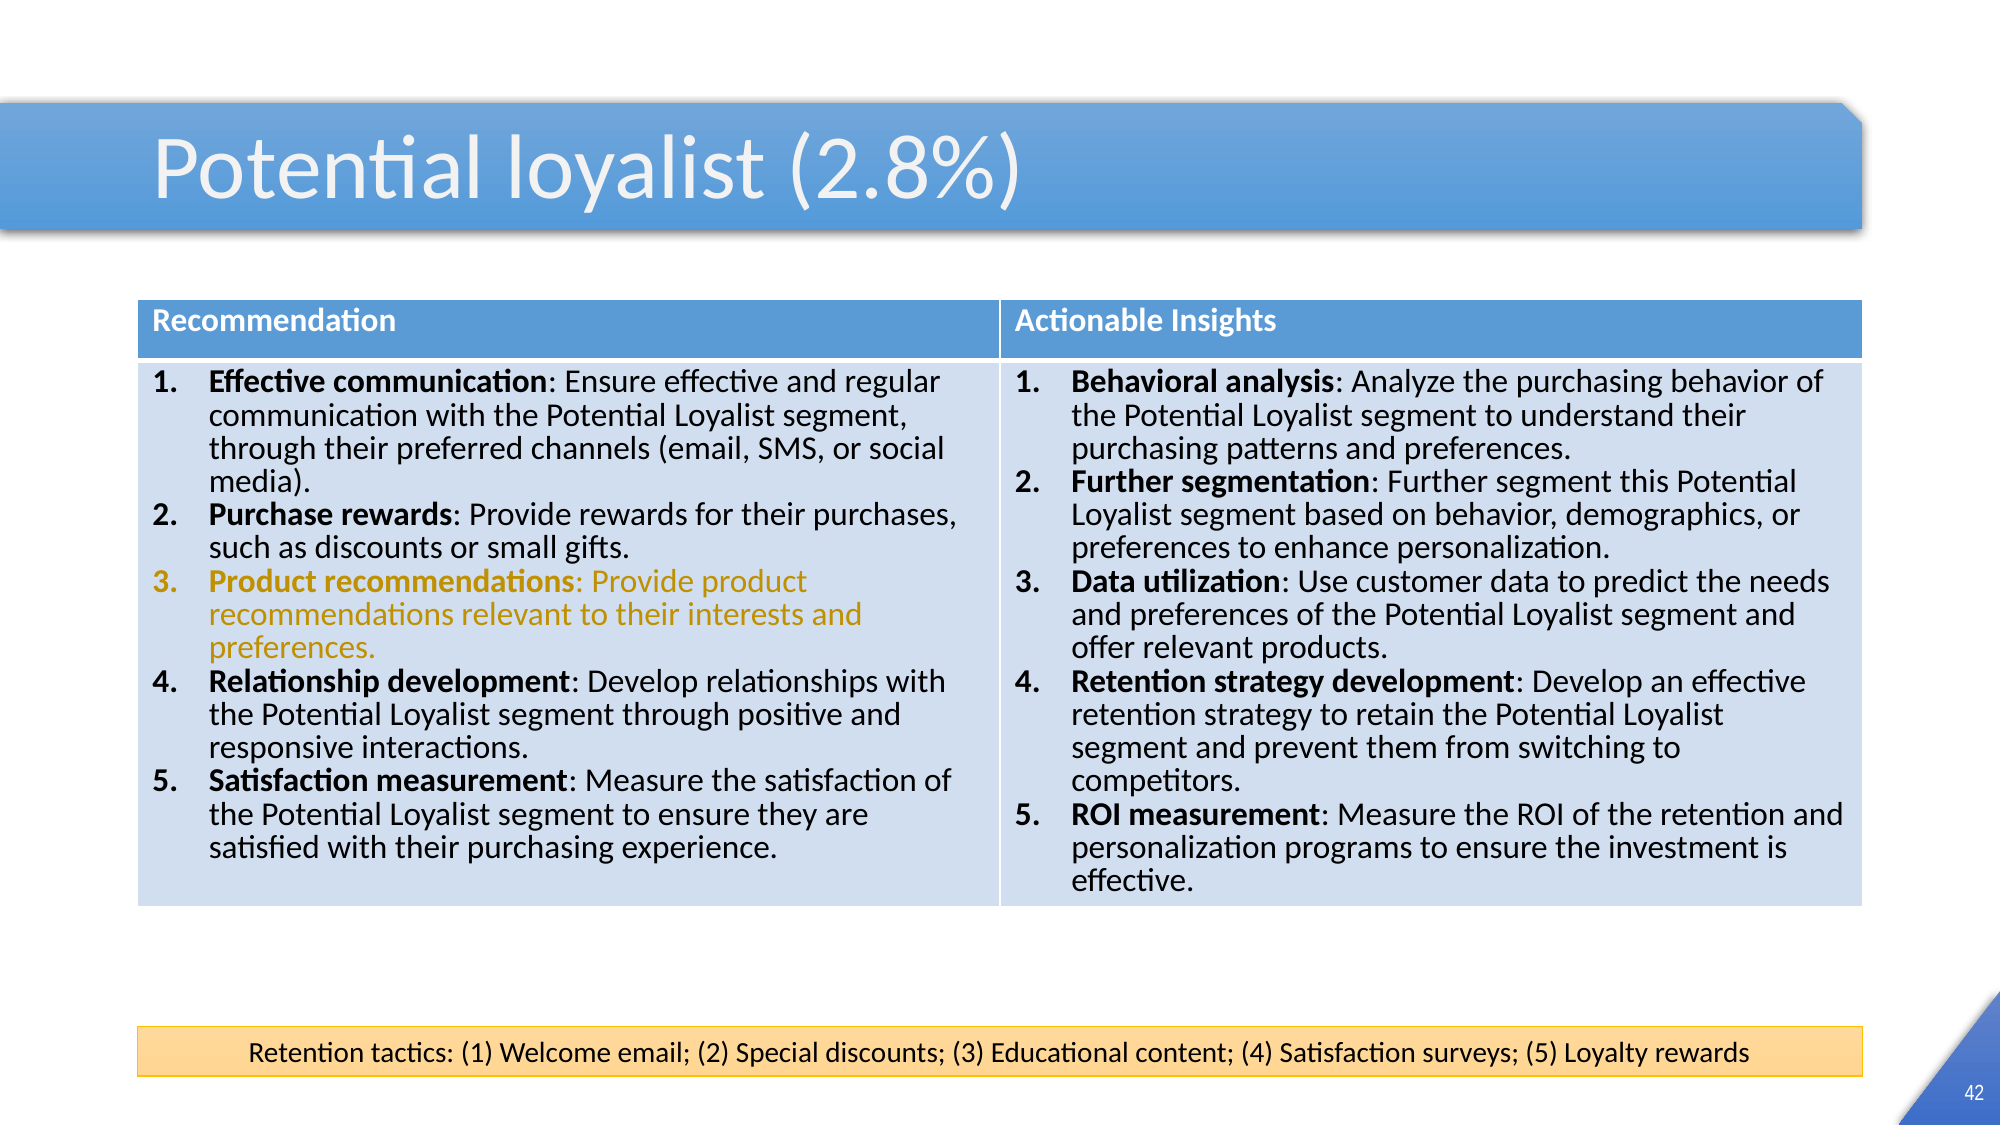

# Potential loyalist (2.8%)

| Recommendation | Actionable Insights |
| --- | --- |
| Effective communication: Ensure effective and regular communication with the Potential Loyalist segment, through their preferred channels (email, SMS, or social media). Purchase rewards: Provide rewards for their purchases, such as discounts or small gifts. Product recommendations: Provide product recommendations relevant to their interests and preferences. Relationship development: Develop relationships with the Potential Loyalist segment through positive and responsive interactions. Satisfaction measurement: Measure the satisfaction of the Potential Loyalist segment to ensure they are satisfied with their purchasing experience. | Behavioral analysis: Analyze the purchasing behavior of the Potential Loyalist segment to understand their purchasing patterns and preferences. Further segmentation: Further segment this Potential Loyalist segment based on behavior, demographics, or preferences to enhance personalization. Data utilization: Use customer data to predict the needs and preferences of the Potential Loyalist segment and offer relevant products. Retention strategy development: Develop an effective retention strategy to retain the Potential Loyalist segment and prevent them from switching to competitors. ROI measurement: Measure the ROI of the retention and personalization programs to ensure the investment is effective. |
42
Retention tactics: (1) Welcome email; (2) Special discounts; (3) Educational content; (4) Satisfaction surveys; (5) Loyalty rewards